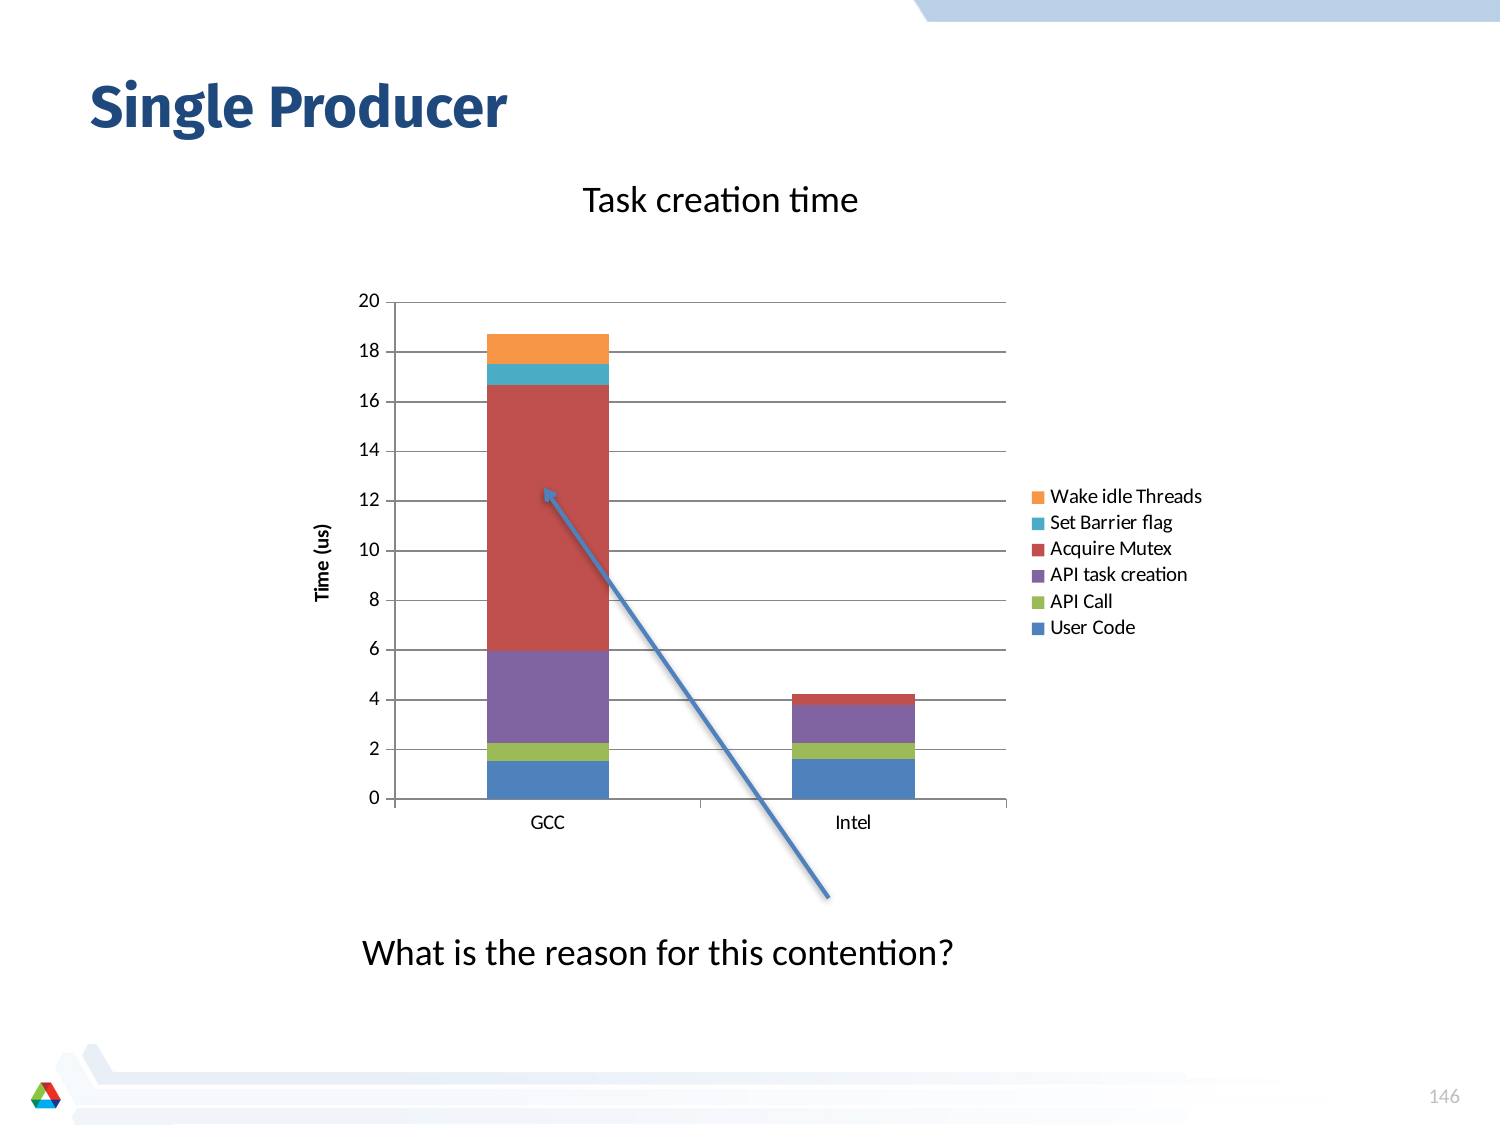

# Single Producer
Task creation time

### Chart

| Category | User Code | API Call | API task creation | Acquire Mutex | Set Barrier flag | Wake idle Threads |
|---|---|---|---|---|---|---|
| GCC | 1.5226088 | 0.7294338 | 3.724055 | 10.6880656 | 0.8647654 | 1.2054798 |
| Intel | 1.62 | 0.66 | 1.51 | 0.43 | None | None |
What is the reason for this contention?
146